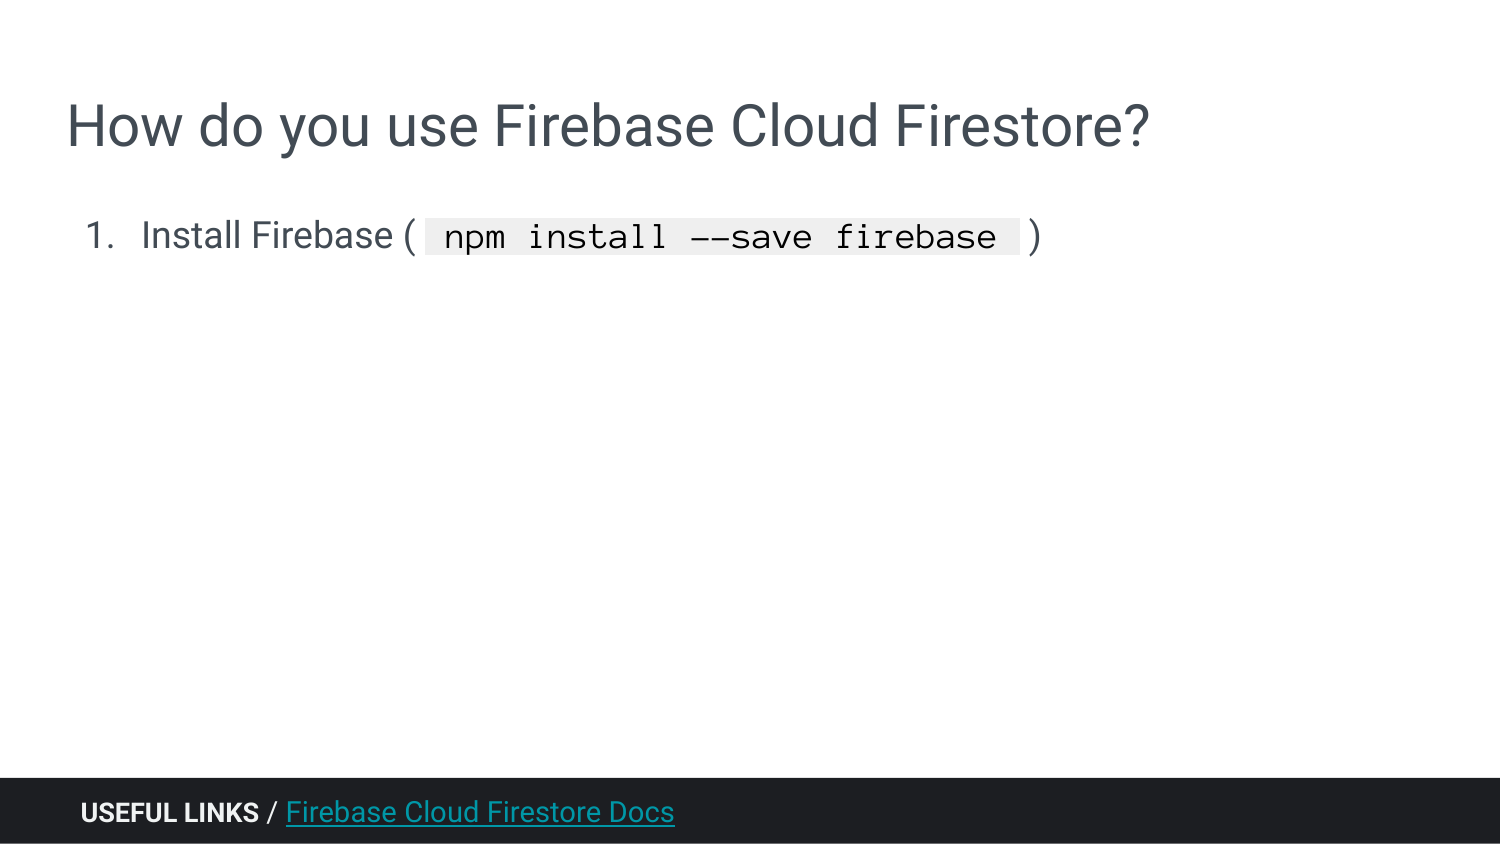

# How do you use Firebase Cloud Firestore?
Install Firebase (  npm install --save firebase  )
USEFUL LINKS / Firebase Cloud Firestore Docs